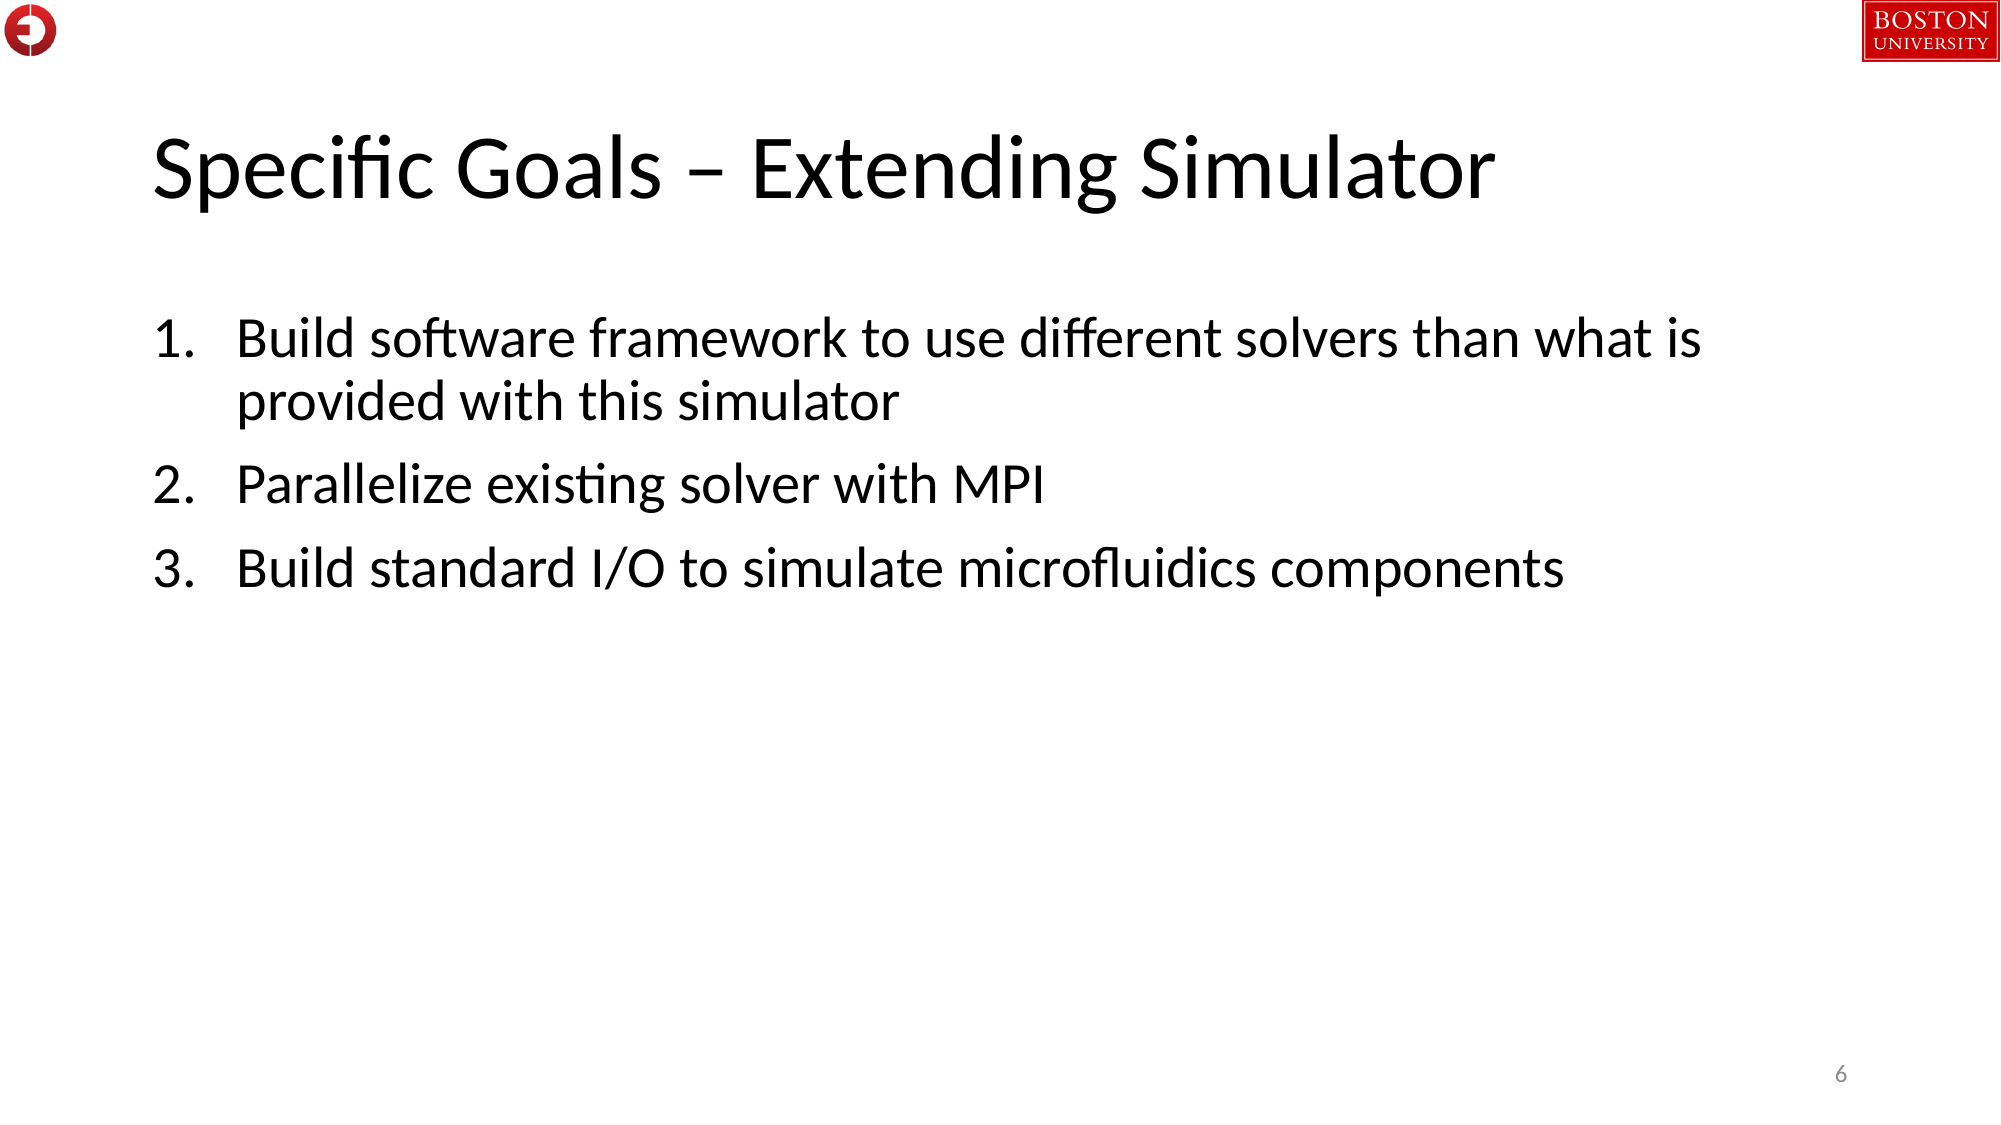

# Specific Goals – Extending Simulator
Build software framework to use different solvers than what is provided with this simulator
Parallelize existing solver with MPI
Build standard I/O to simulate microfluidics components
6